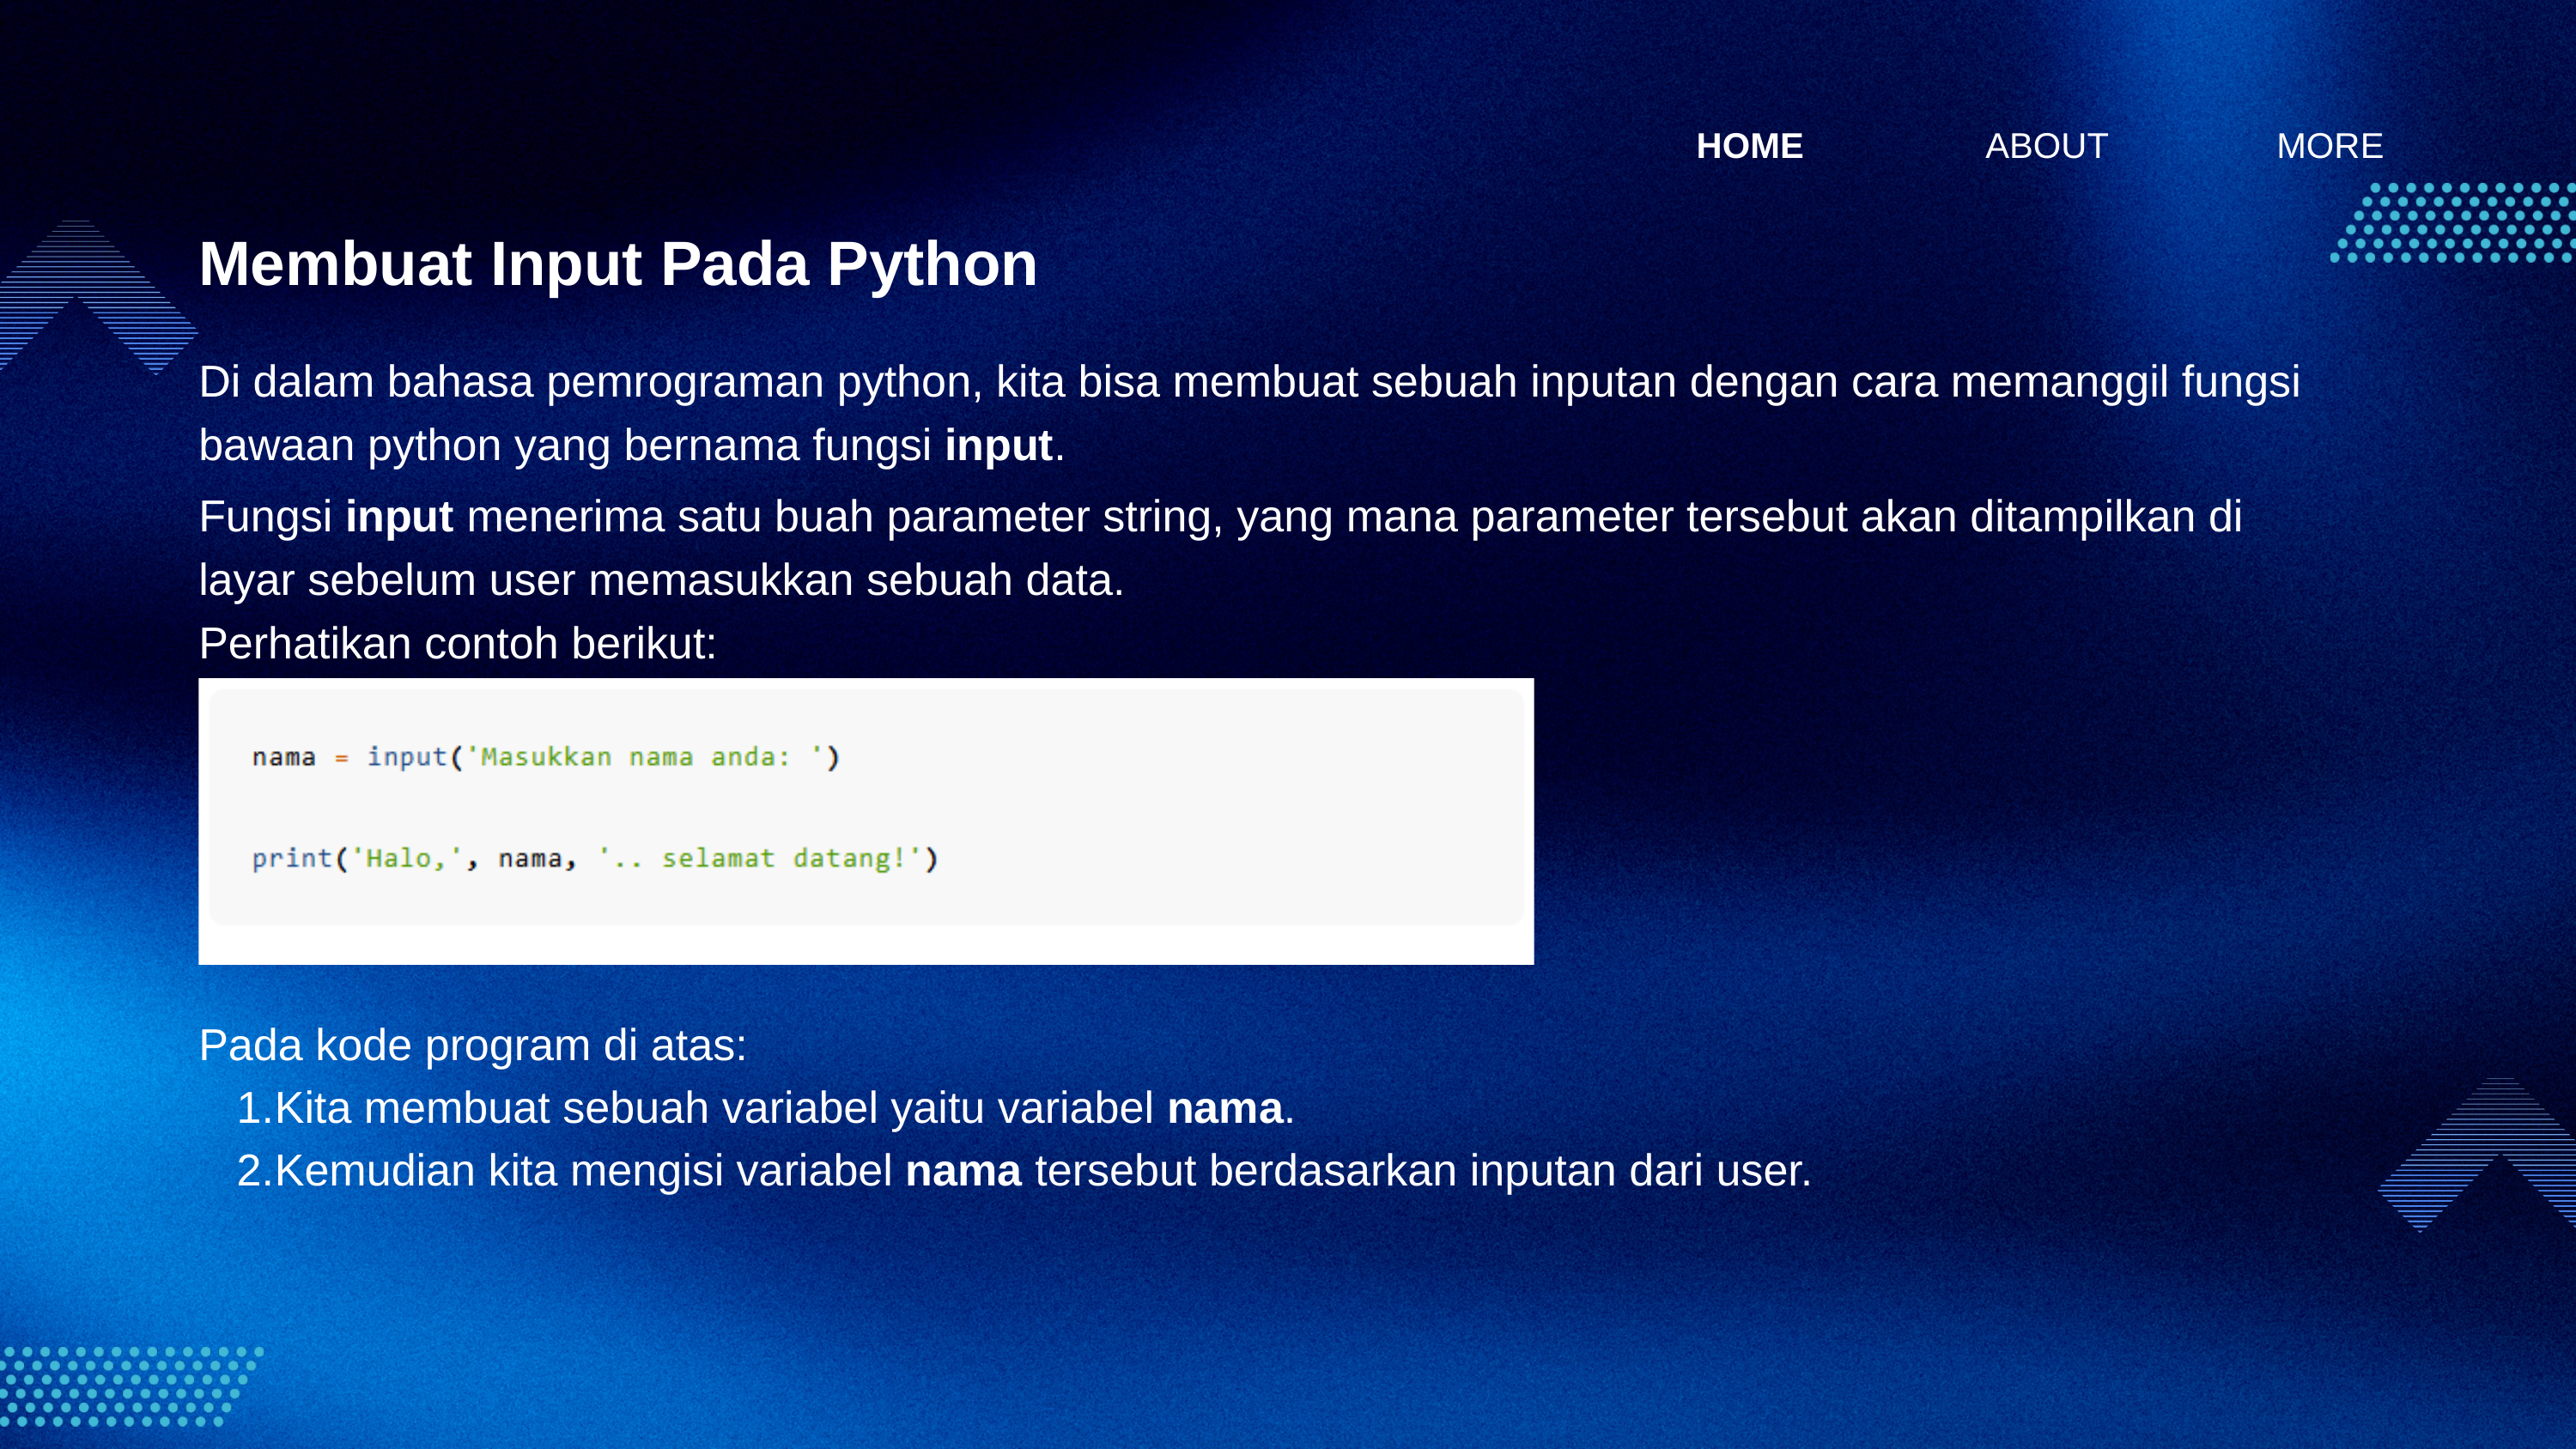

HOME
ABOUT
MORE

Membuat Input Pada Python

Di dalam bahasa pemrograman python, kita bisa membuat sebuah inputan dengan cara memanggil fungsi bawaan python yang bernama fungsi input.

Fungsi input menerima satu buah parameter string, yang mana parameter tersebut akan ditampilkan di layar sebelum user memasukkan sebuah data.
Perhatikan contoh berikut:

Pada kode program di atas:
Kita membuat sebuah variabel yaitu variabel nama.
Kemudian kita mengisi variabel nama tersebut berdasarkan inputan dari user.